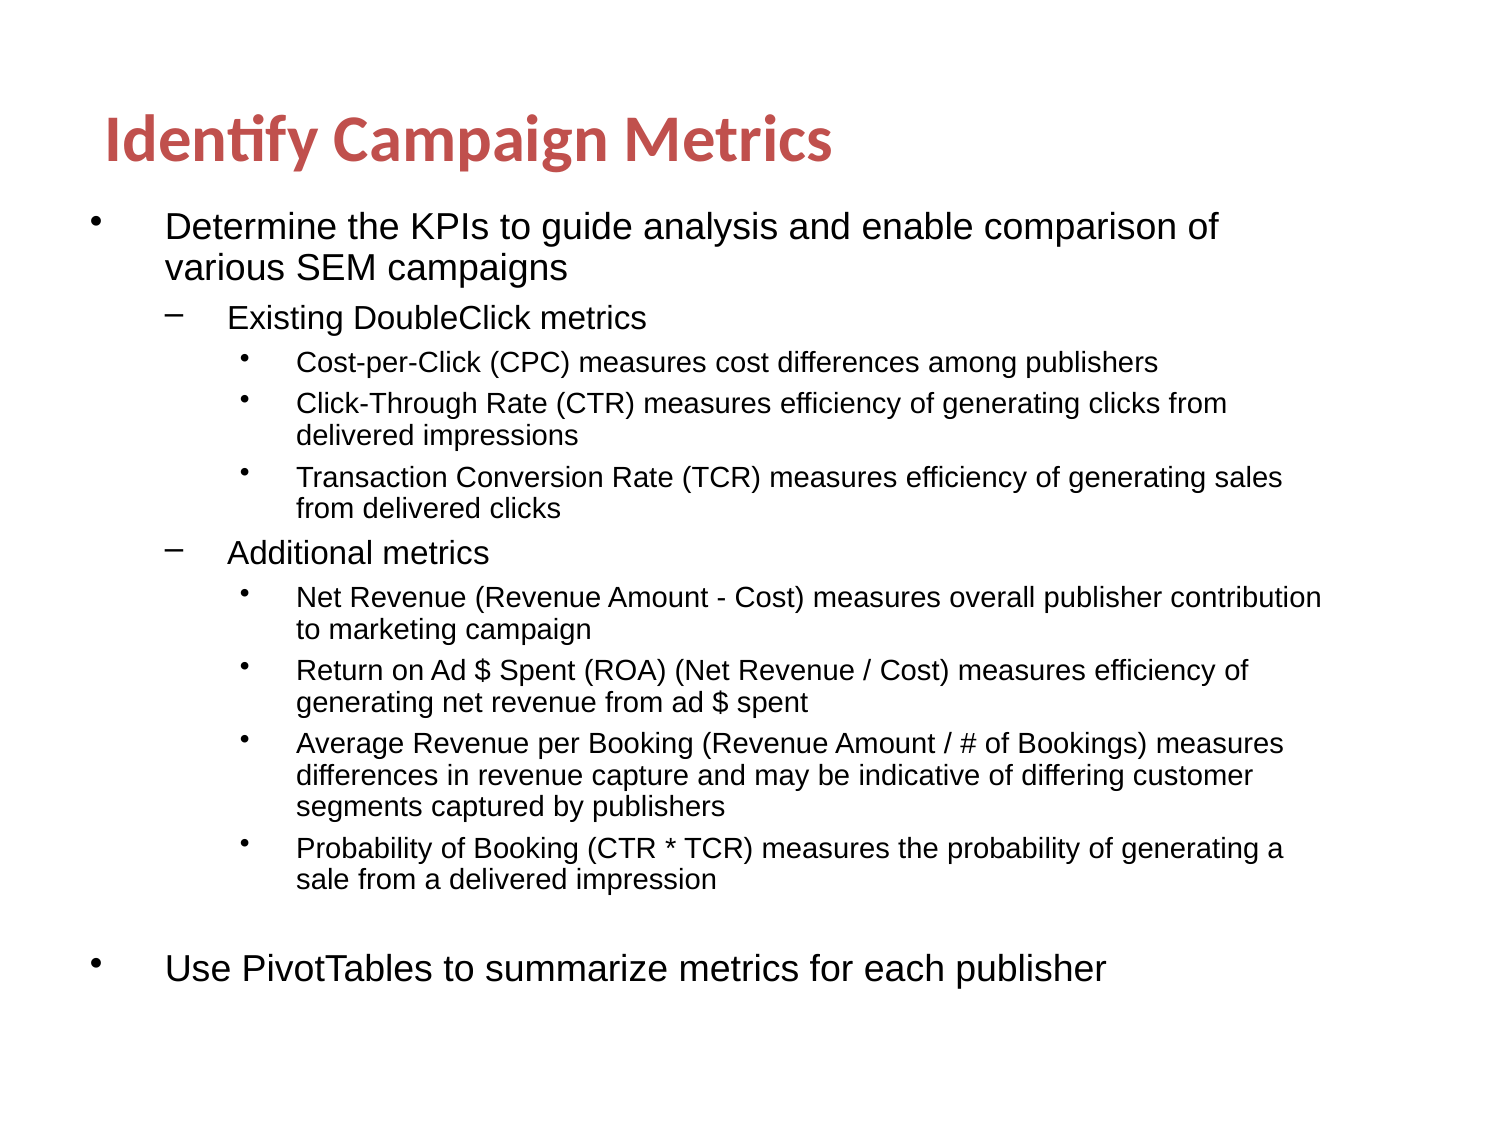

Identify Campaign Metrics
Determine the KPIs to guide analysis and enable comparison of various SEM campaigns
Existing DoubleClick metrics
Cost-per-Click (CPC) measures cost differences among publishers
Click-Through Rate (CTR) measures efficiency of generating clicks from delivered impressions
Transaction Conversion Rate (TCR) measures efficiency of generating sales from delivered clicks
Additional metrics
Net Revenue (Revenue Amount - Cost) measures overall publisher contribution to marketing campaign
Return on Ad $ Spent (ROA) (Net Revenue / Cost) measures efficiency of generating net revenue from ad $ spent
Average Revenue per Booking (Revenue Amount / # of Bookings) measures differences in revenue capture and may be indicative of differing customer segments captured by publishers
Probability of Booking (CTR * TCR) measures the probability of generating a sale from a delivered impression

Use PivotTables to summarize metrics for each publisher